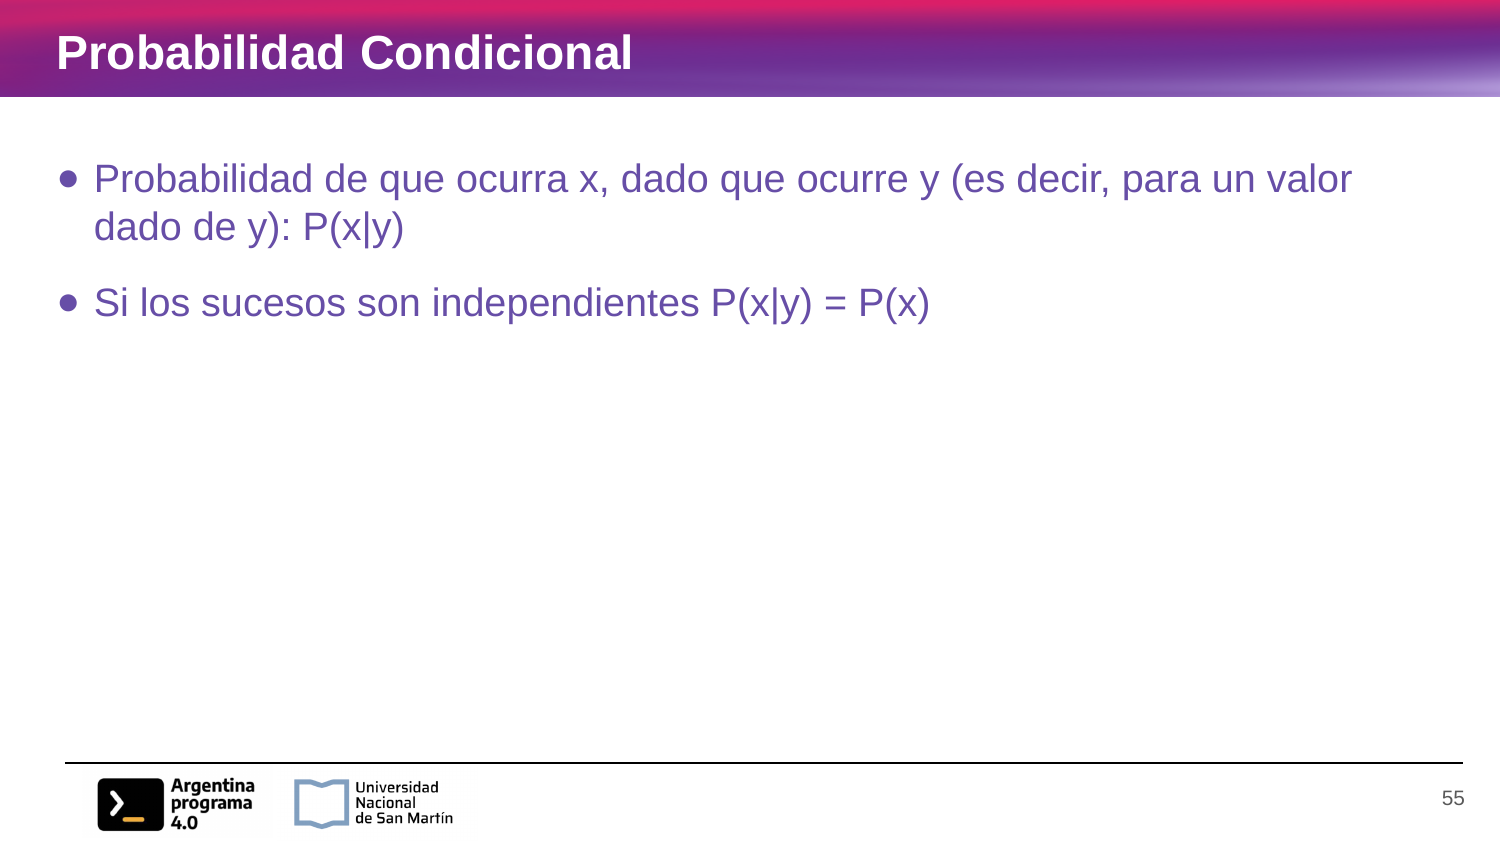

# Probabilidad Condicional
Probabilidad de que ocurra x, dado que ocurre y (es decir, para un valor dado de y): P(x|y)
Si los sucesos son independientes P(x|y) = P(x)
55